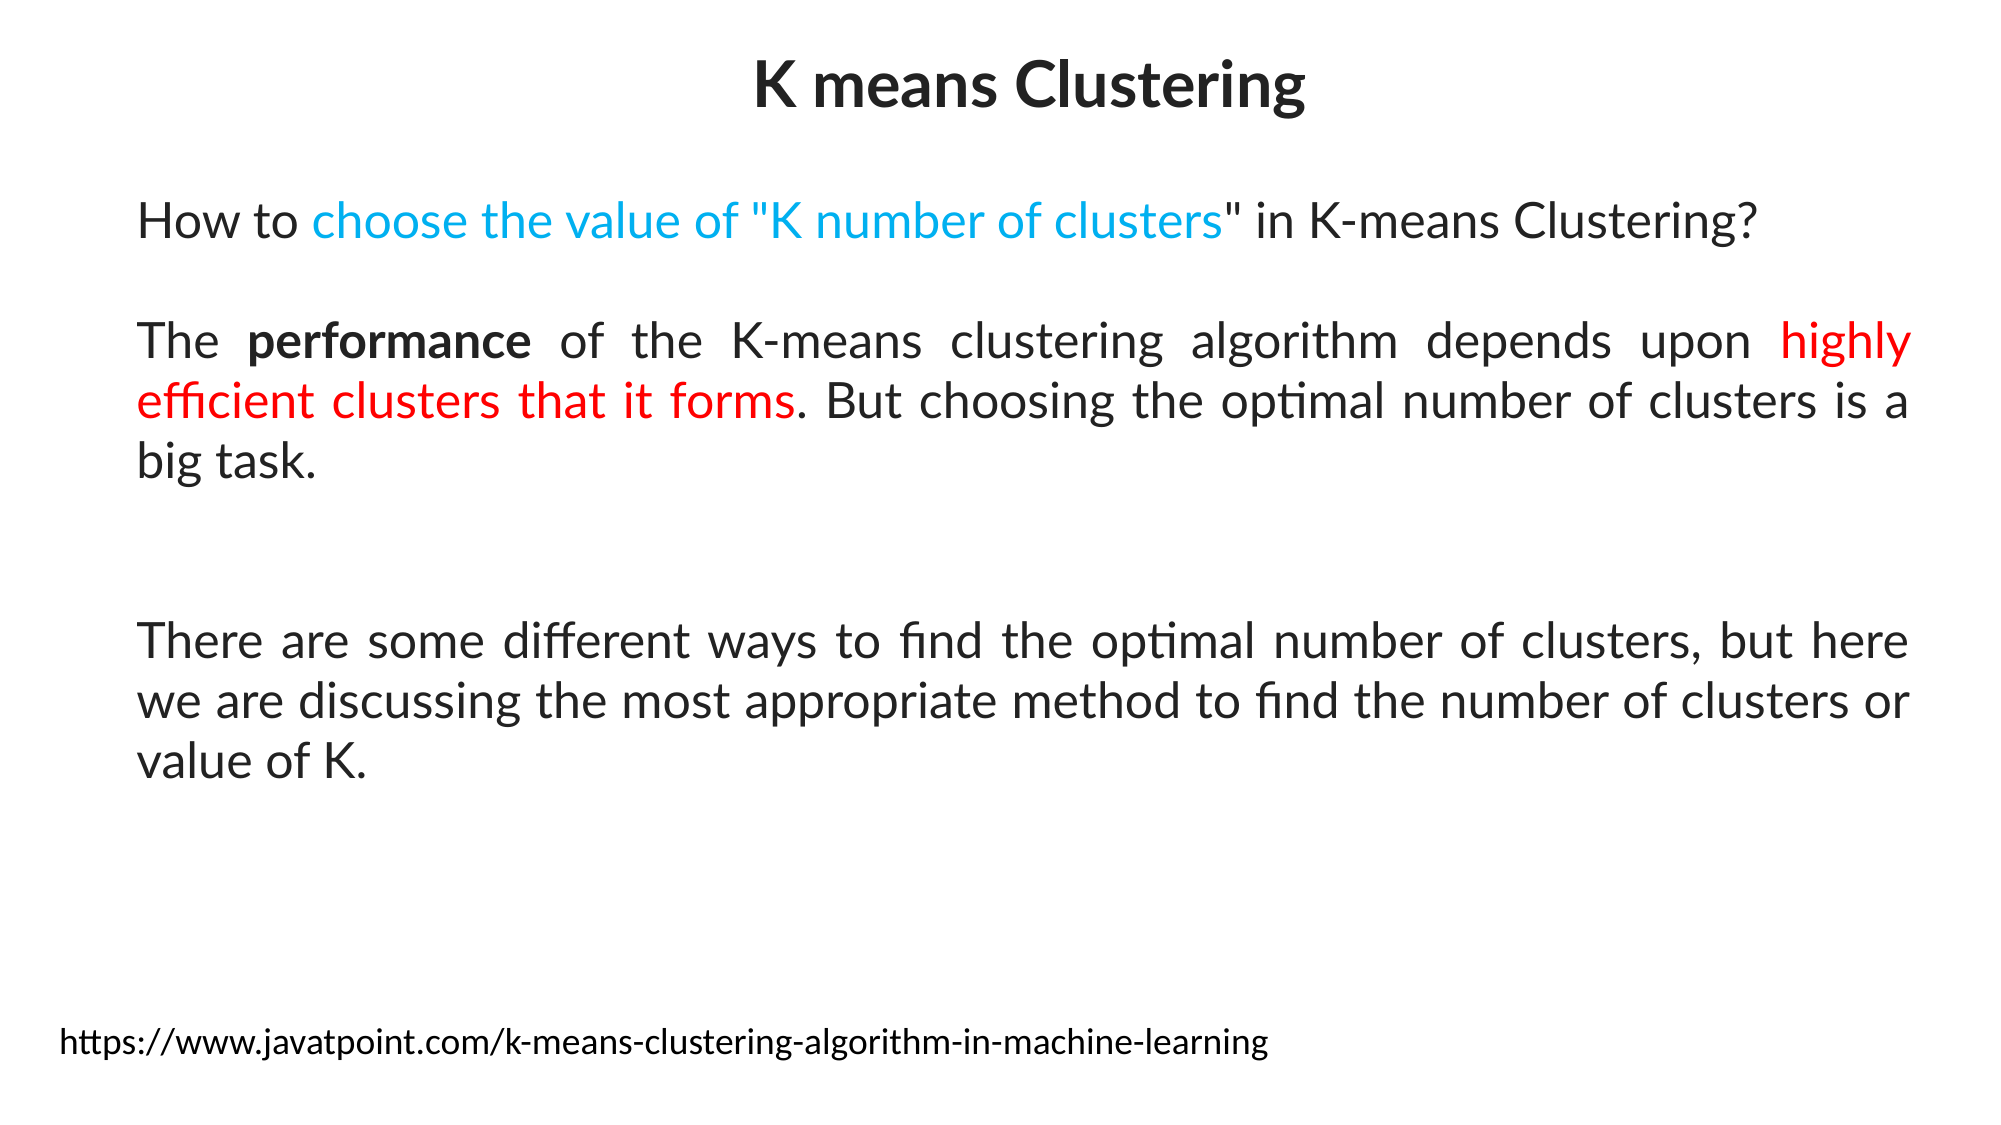

# K means Clustering
How to choose the value of "K number of clusters" in K-means Clustering?

The performance of the K-means clustering algorithm depends upon highly efficient clusters that it forms. But choosing the optimal number of clusters is a big task.

There are some different ways to find the optimal number of clusters, but here we are discussing the most appropriate method to find the number of clusters or value of K.

https://www.javatpoint.com/k-means-clustering-algorithm-in-machine-learning